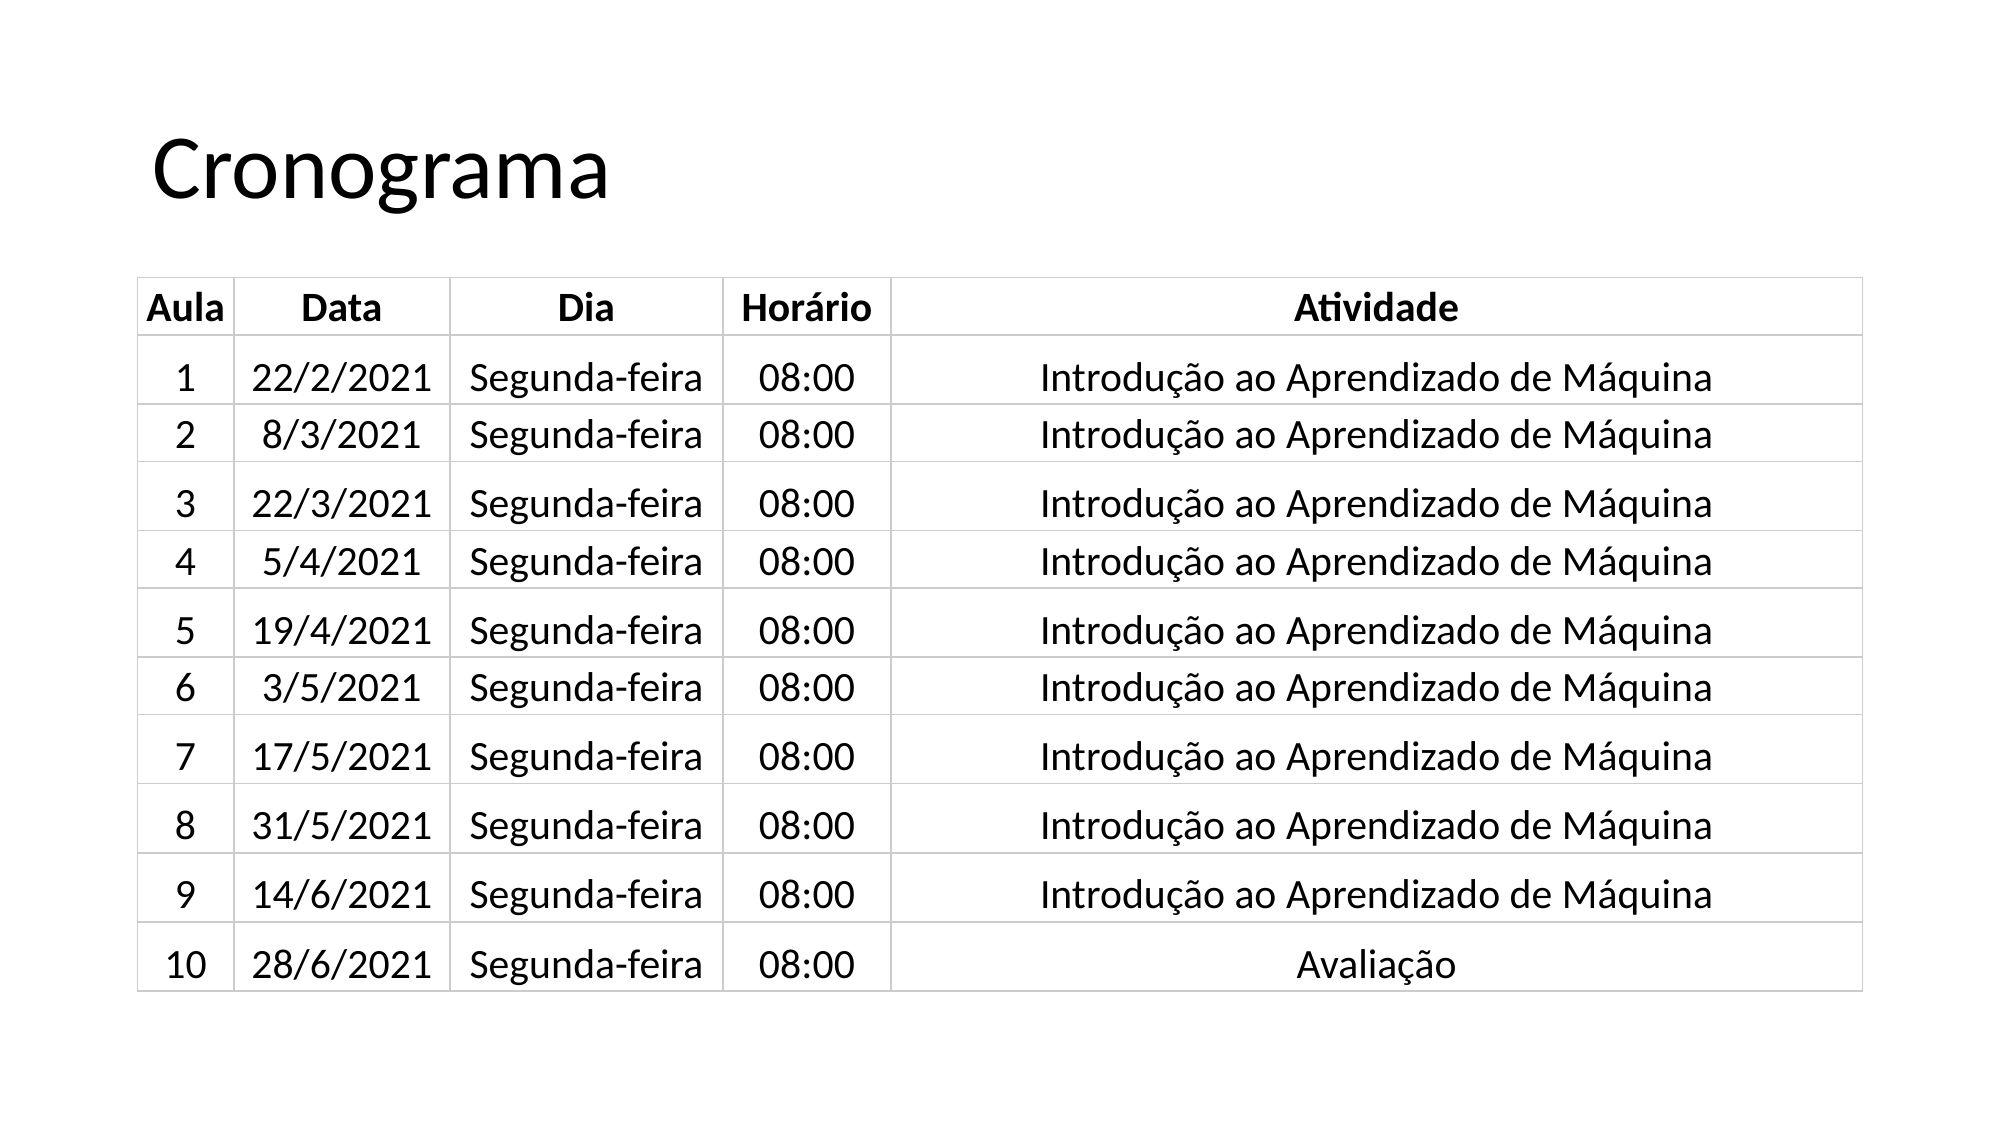

# Cronograma
| Aula | Data | Dia | Horário | Atividade |
| --- | --- | --- | --- | --- |
| 1 | 22/2/2021 | Segunda-feira | 08:00 | Introdução ao Aprendizado de Máquina |
| 2 | 8/3/2021 | Segunda-feira | 08:00 | Introdução ao Aprendizado de Máquina |
| 3 | 22/3/2021 | Segunda-feira | 08:00 | Introdução ao Aprendizado de Máquina |
| 4 | 5/4/2021 | Segunda-feira | 08:00 | Introdução ao Aprendizado de Máquina |
| 5 | 19/4/2021 | Segunda-feira | 08:00 | Introdução ao Aprendizado de Máquina |
| 6 | 3/5/2021 | Segunda-feira | 08:00 | Introdução ao Aprendizado de Máquina |
| 7 | 17/5/2021 | Segunda-feira | 08:00 | Introdução ao Aprendizado de Máquina |
| 8 | 31/5/2021 | Segunda-feira | 08:00 | Introdução ao Aprendizado de Máquina |
| 9 | 14/6/2021 | Segunda-feira | 08:00 | Introdução ao Aprendizado de Máquina |
| 10 | 28/6/2021 | Segunda-feira | 08:00 | Avaliação |